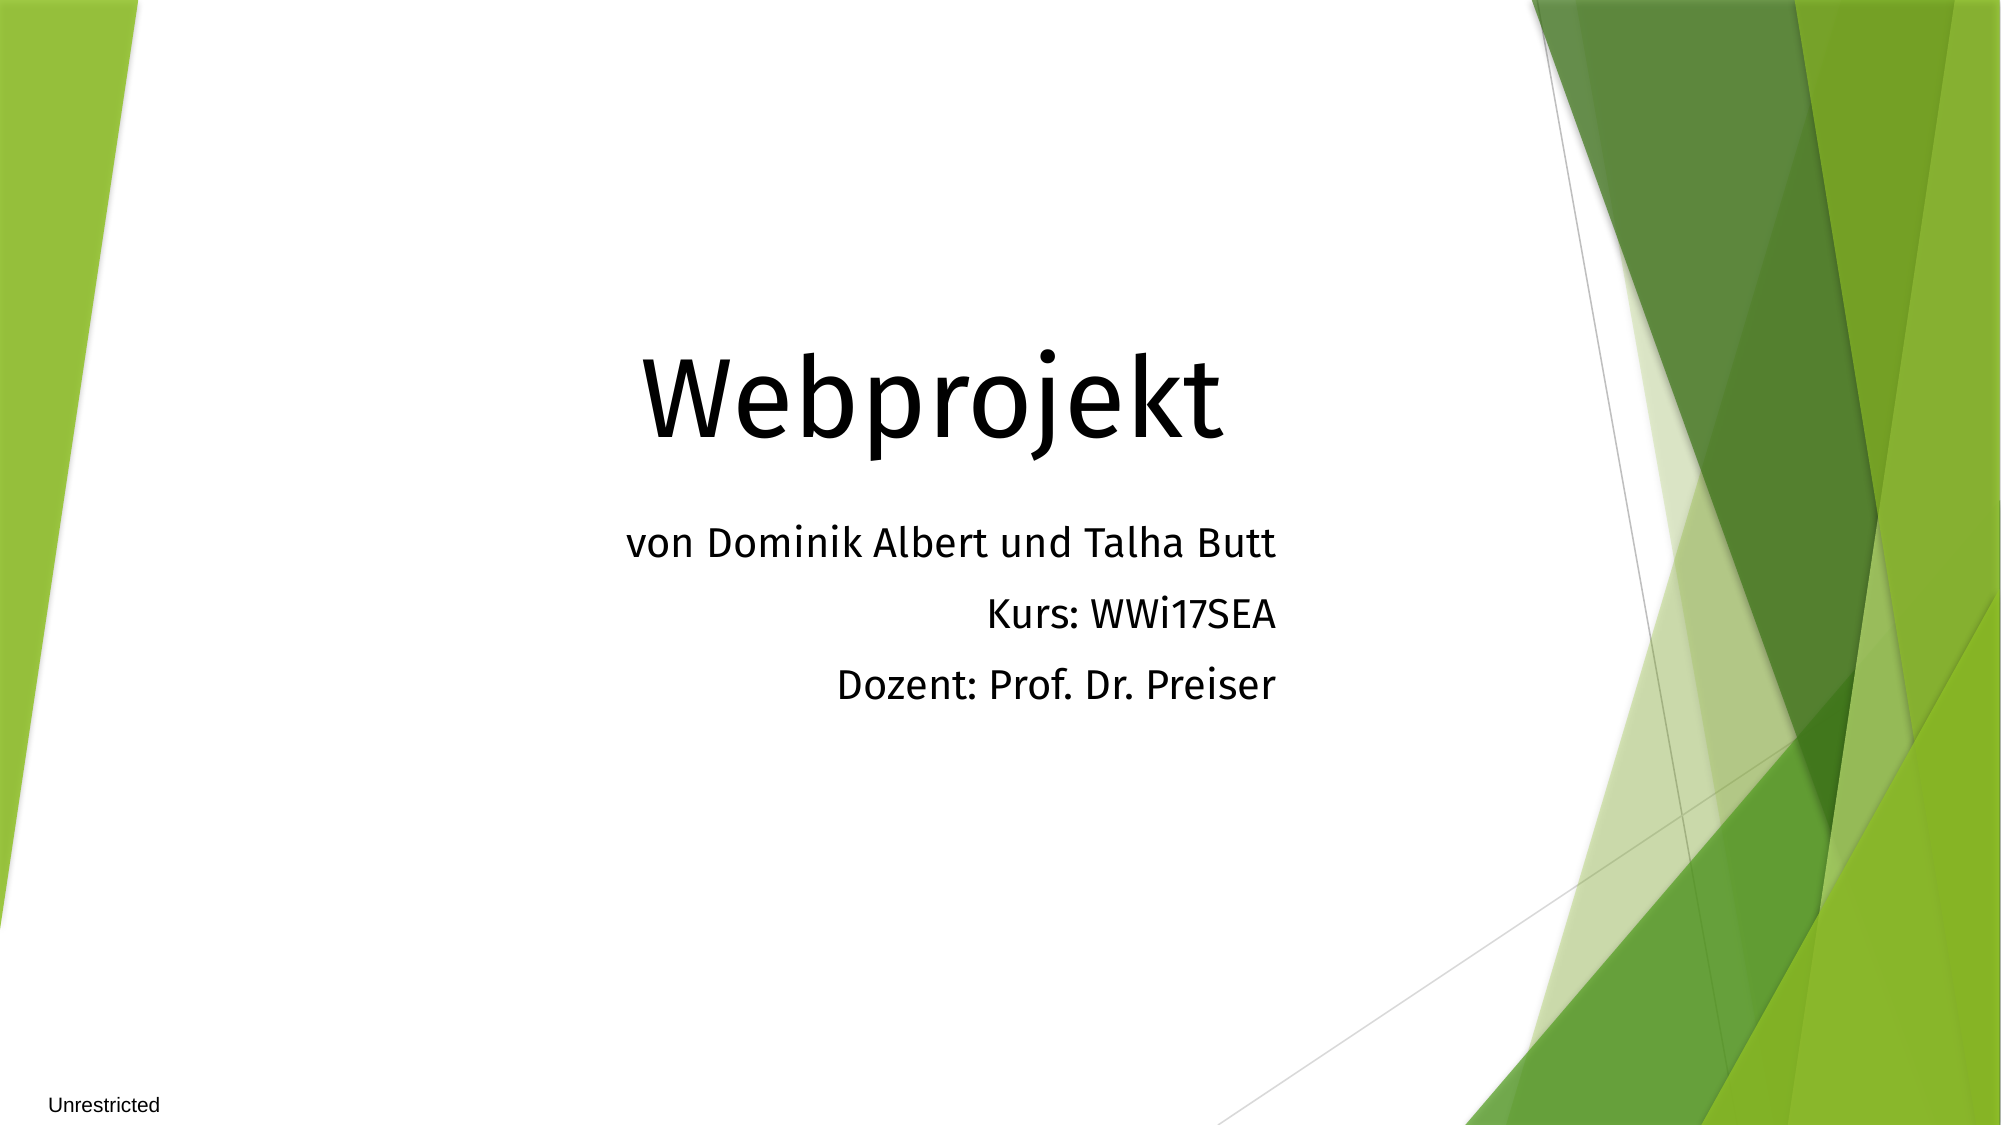

# Webprojekt
von Dominik Albert und Talha Butt
Kurs: WWi17SEA
Dozent: Prof. Dr. Preiser
Unrestricted